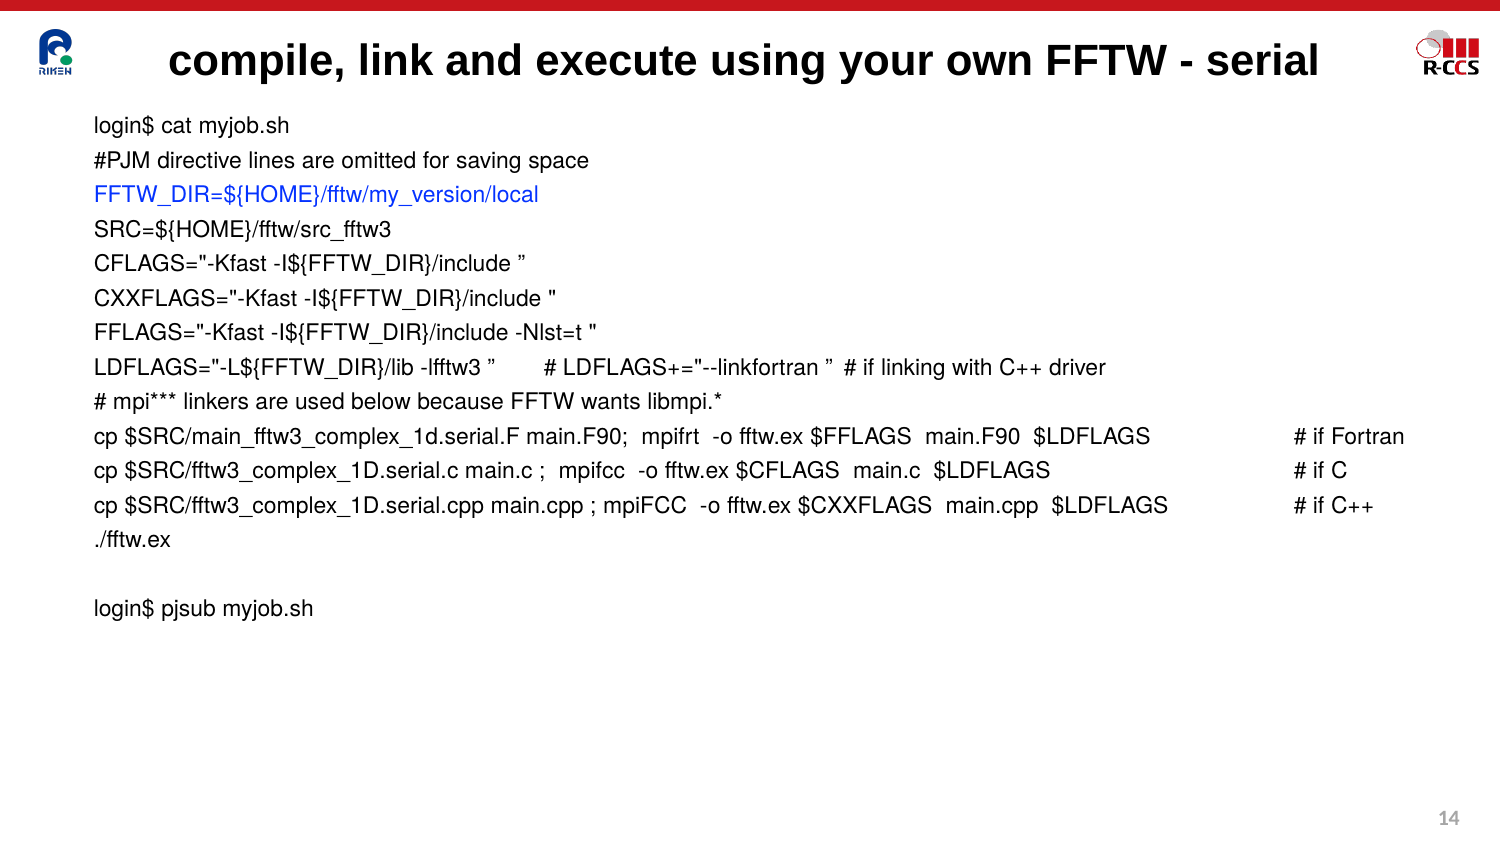

# compile, link and execute using your own FFTW - serial
login$ cat myjob.sh
#PJM directive lines are omitted for saving space
FFTW_DIR=${HOME}/fftw/my_version/local
SRC=${HOME}/fftw/src_fftw3
CFLAGS="-Kfast -I${FFTW_DIR}/include ”
CXXFLAGS="-Kfast -I${FFTW_DIR}/include "
FFLAGS="-Kfast -I${FFTW_DIR}/include -Nlst=t "
LDFLAGS="-L${FFTW_DIR}/lib -lfftw3 ” 	# LDFLAGS+="--linkfortran ”	# if linking with C++ driver
# mpi*** linkers are used below because FFTW wants libmpi.*
cp $SRC/main_fftw3_complex_1d.serial.F main.F90;  mpifrt  -o fftw.ex $FFLAGS  main.F90  $LDFLAGS	# if Fortran
cp $SRC/fftw3_complex_1D.serial.c main.c ;  mpifcc  -o fftw.ex $CFLAGS  main.c  $LDFLAGS		# if C
cp $SRC/fftw3_complex_1D.serial.cpp main.cpp ; mpiFCC  -o fftw.ex $CXXFLAGS  main.cpp  $LDFLAGS	# if C++
./fftw.ex

login$ pjsub myjob.sh
14